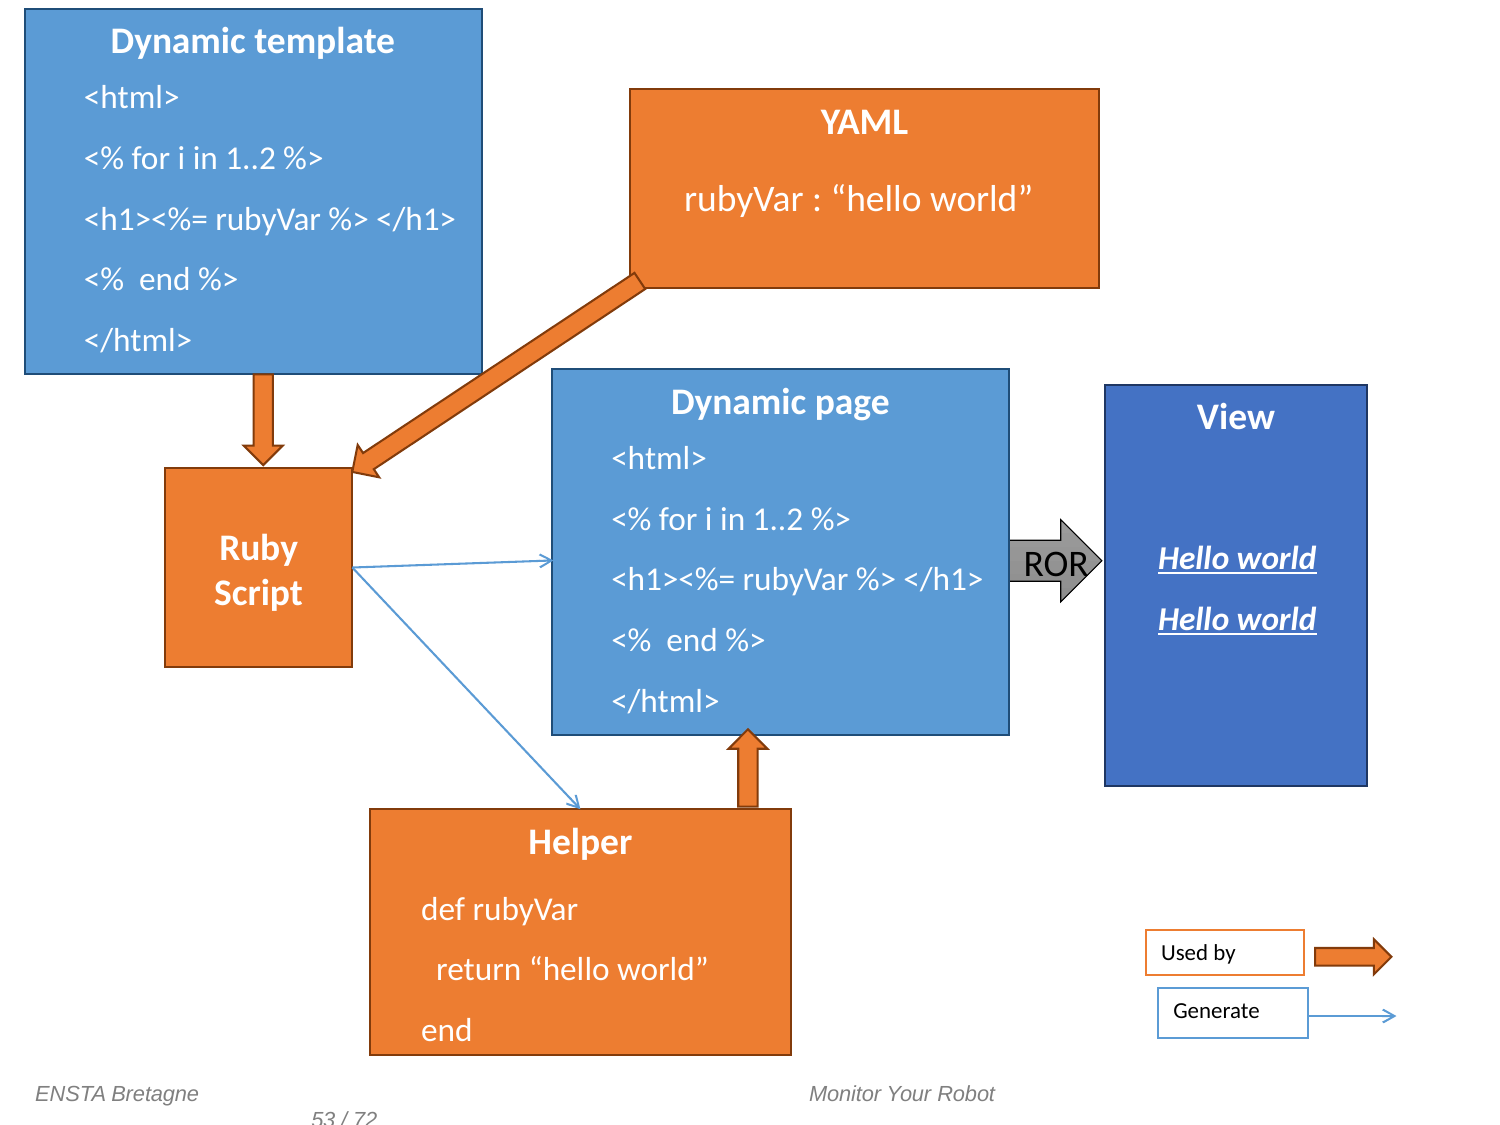

Dynamic template
<html>
<% for i in 1..2 %>
<h1><%= rubyVar %> </h1>
<%  end %>
</html>
YAML
rubyVar : “hello world”

Dynamic page
<html>
<% for i in 1..2 %>
<h1><%= rubyVar %> </h1>
<%  end %>
</html>
View
Hello world
Hello world

Ruby Script

ROR

Helper
def rubyVar
  return “hello world”
end
Used by

Generate
    ENSTA Bretagne 				        Monitor Your Robot 					53 / 72